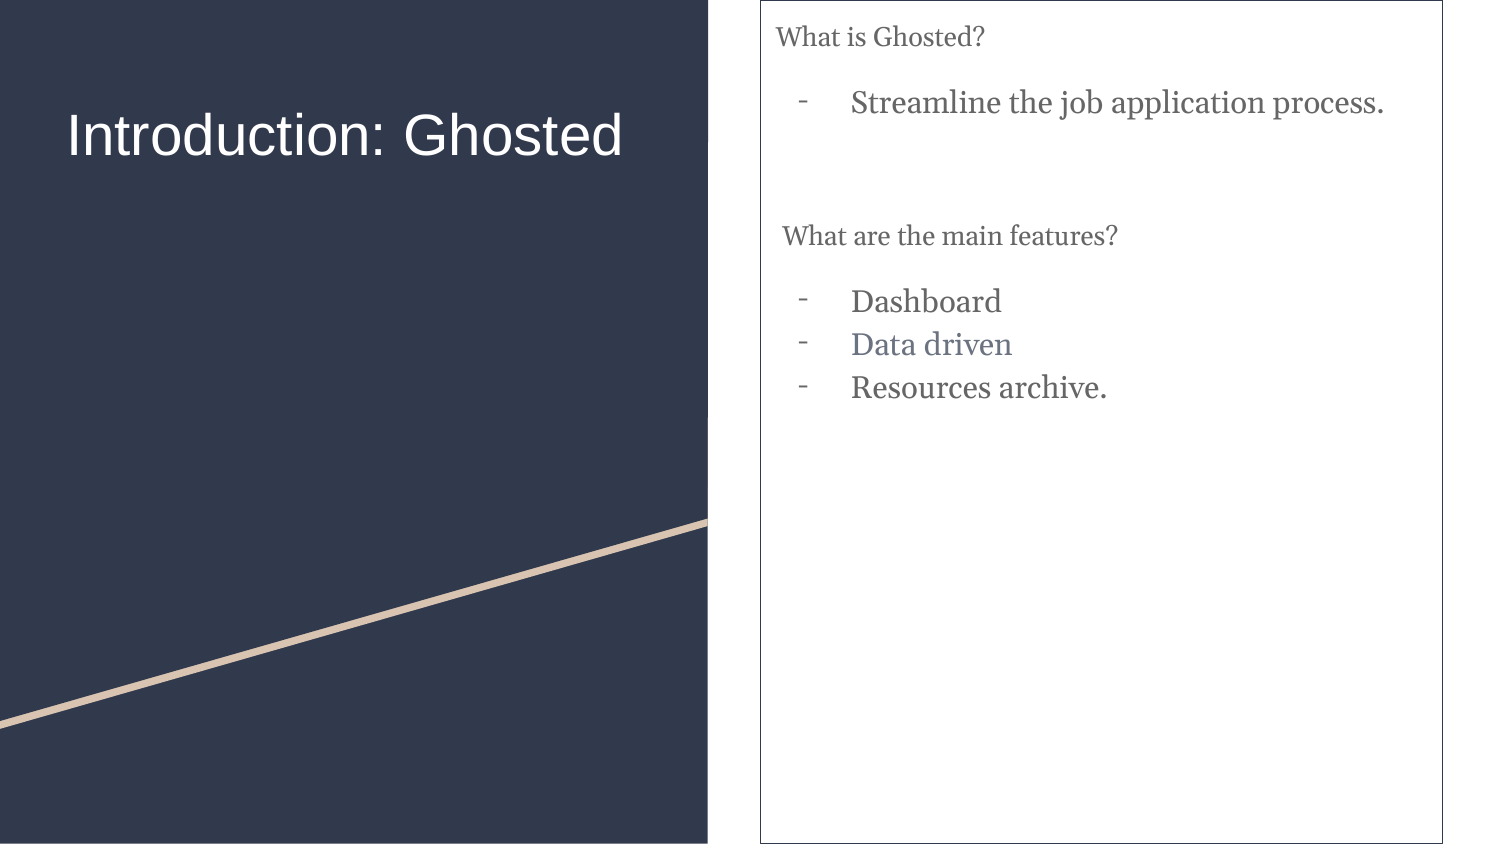

What is Ghosted?
Streamline the job application process.

 What are the main features?
Dashboard
Data driven
Resources archive.
# Introduction: Ghosted